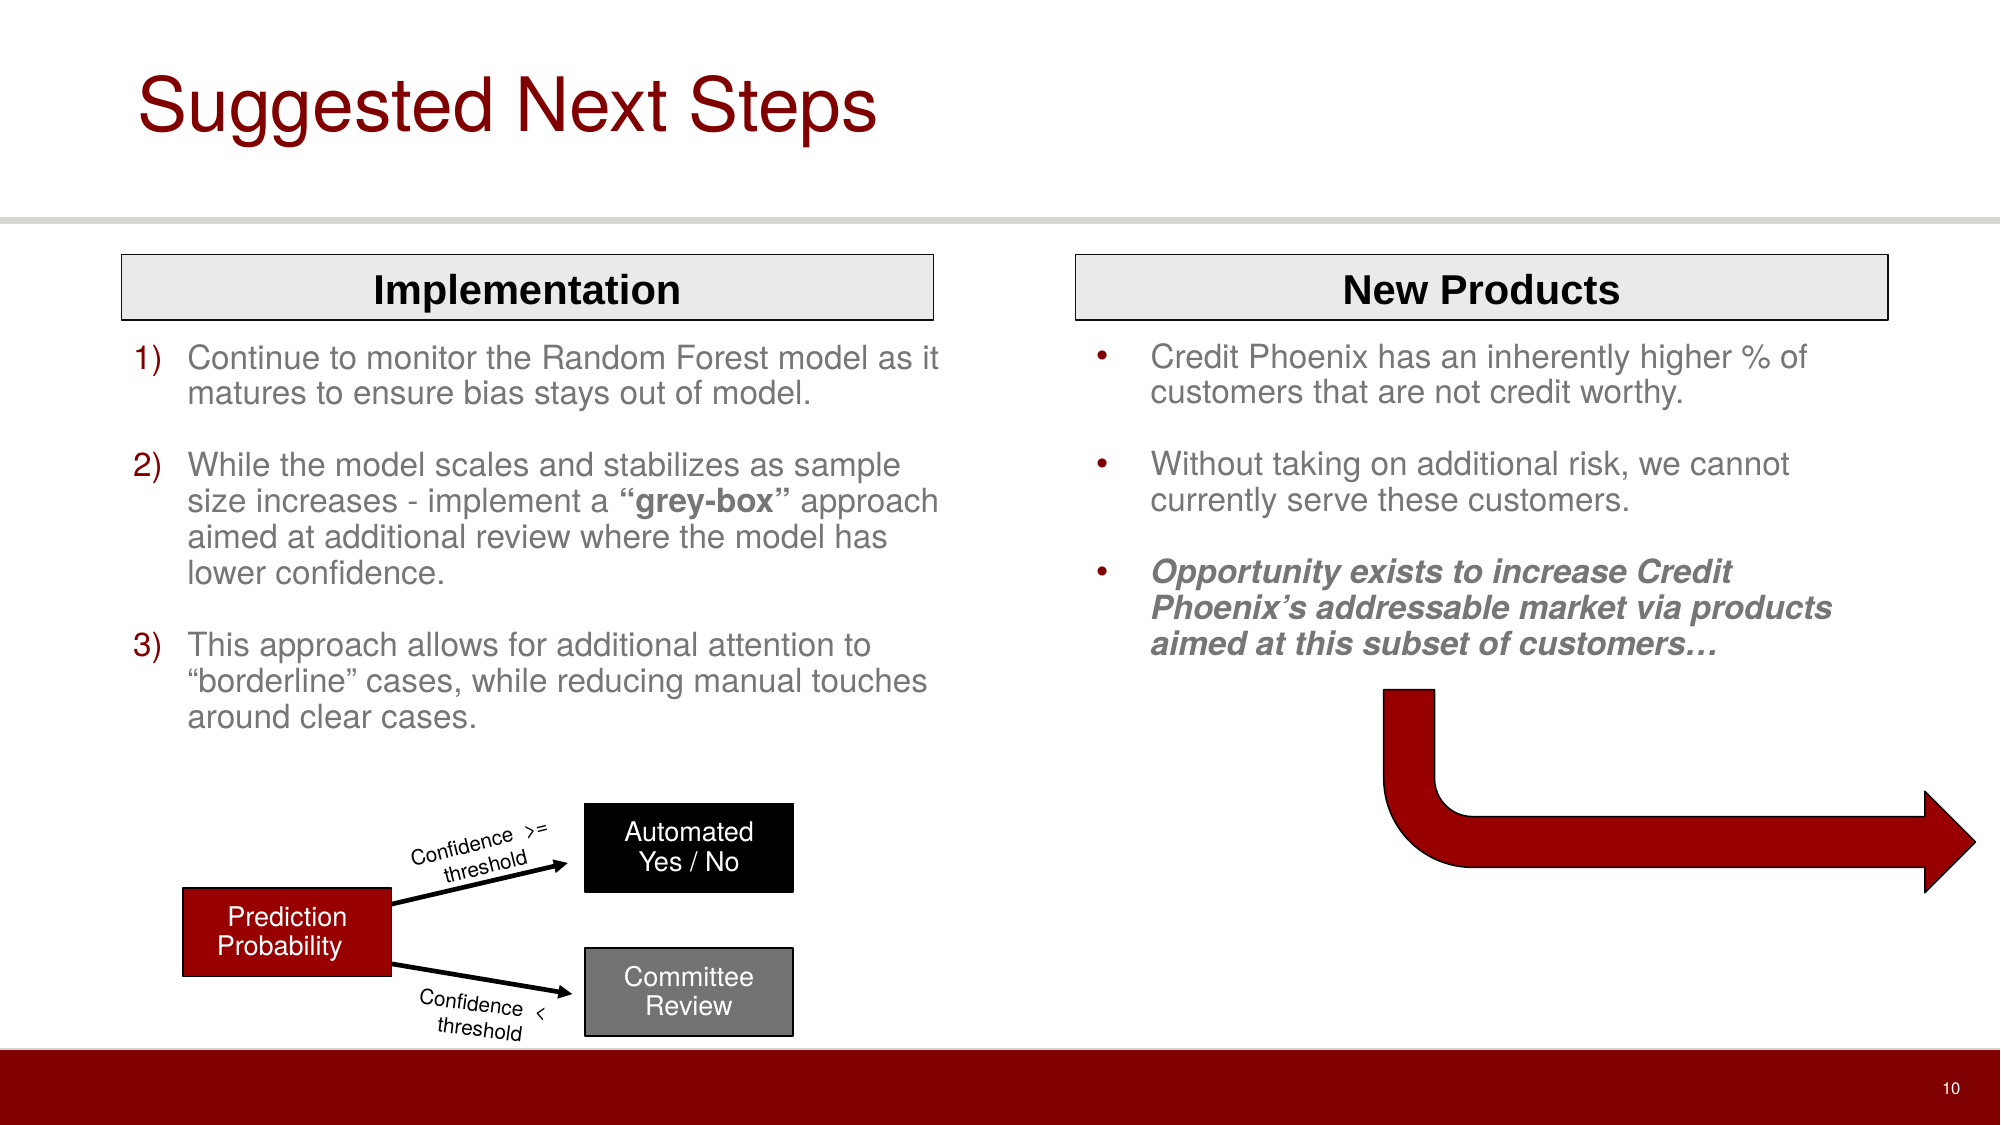

# Suggested Next Steps
Implementation
New Products
Credit Phoenix has an inherently higher % of customers that are not credit worthy.

Without taking on additional risk, we cannot currently serve these customers.

Opportunity exists to increase Credit Phoenix’s addressable market via products aimed at this subset of customers…

Continue to monitor the Random Forest model as it matures to ensure bias stays out of model.

While the model scales and stabilizes as sample size increases - implement a “grey-box” approach aimed at additional review where the model has lower confidence.

This approach allows for additional attention to “borderline” cases, while reducing manual touches around clear cases.

Automated Yes / No
Confidence  >= threshold
Prediction Probability
Committee Review
Confidence  < threshold
10